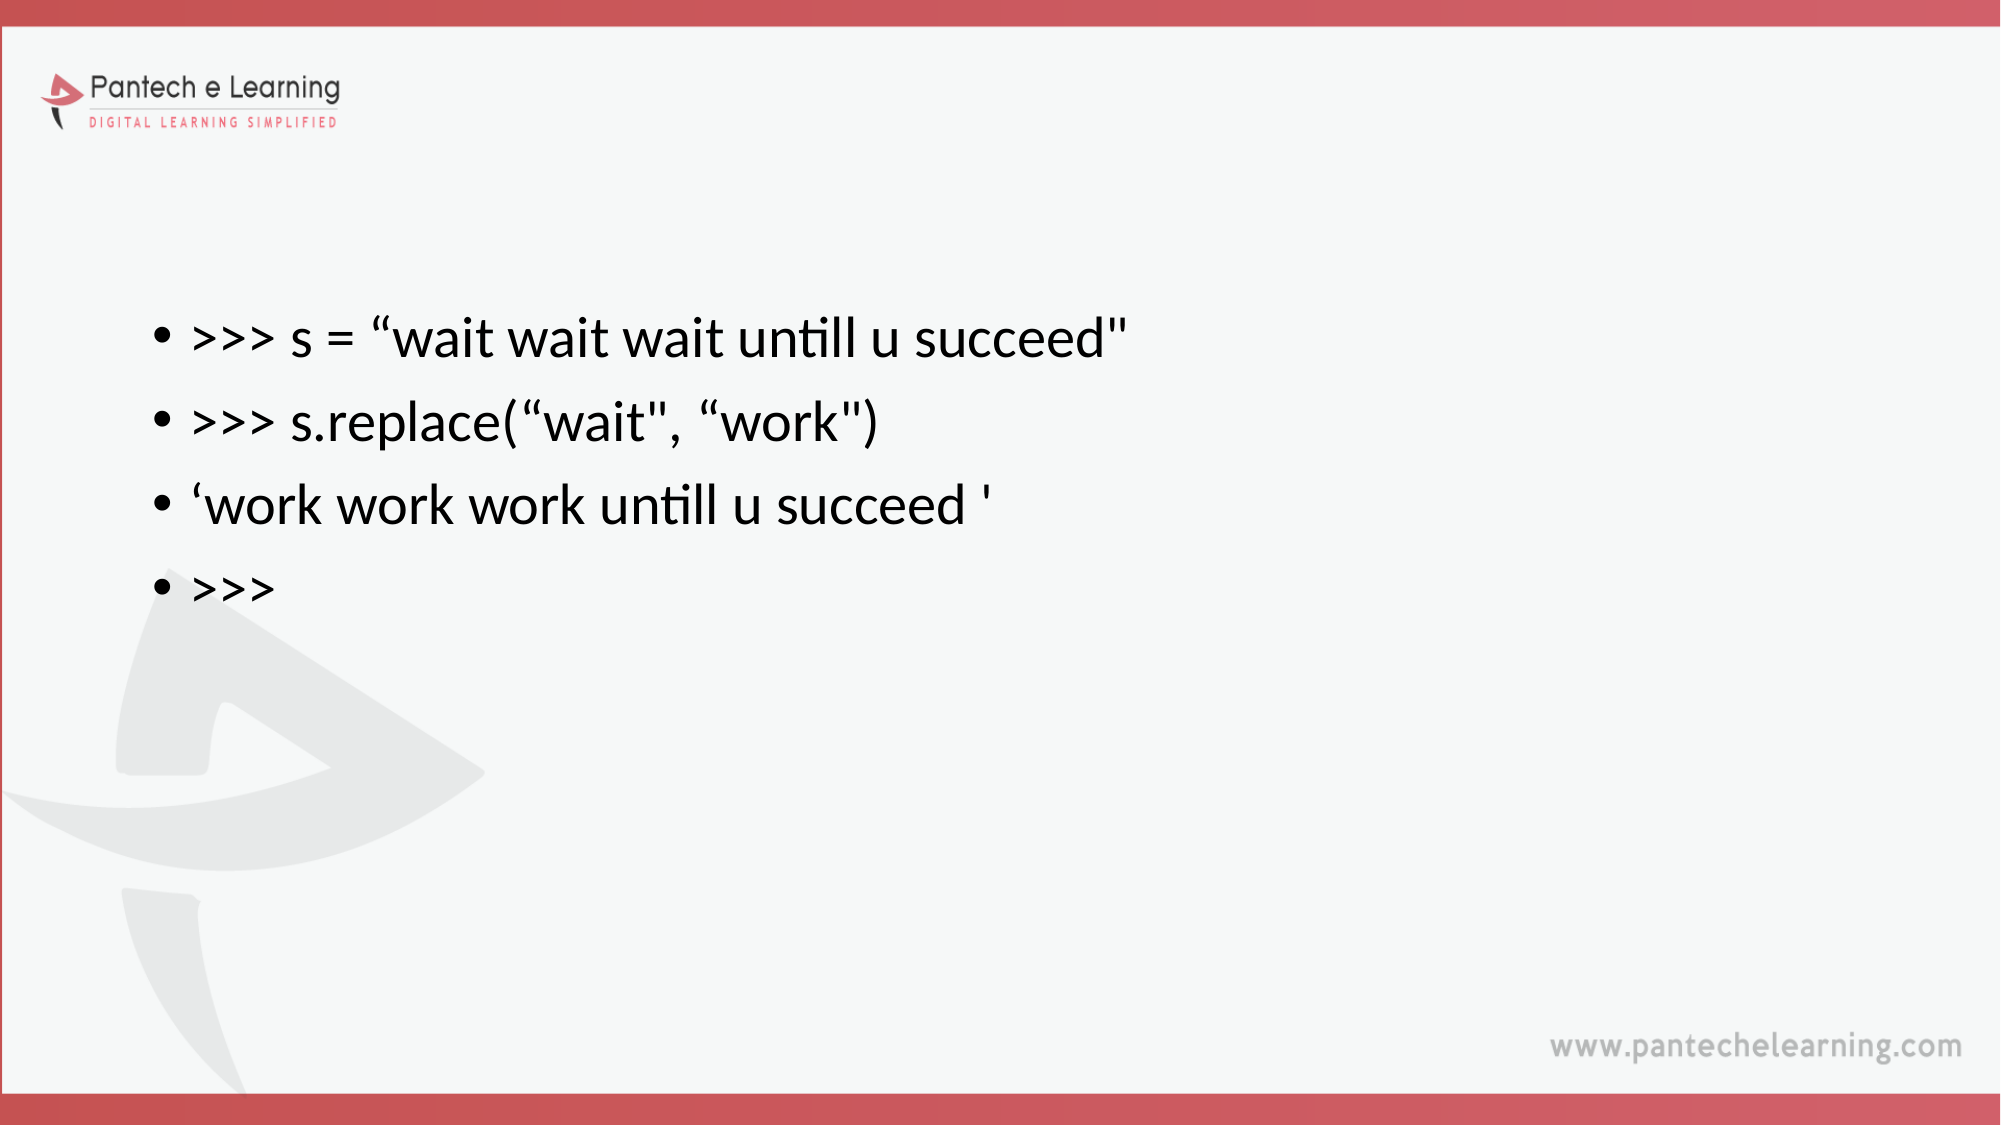

>>> s = “wait wait wait untill u succeed"
>>> s.replace(“wait", “work")
‘work work work untill u succeed '
>>>